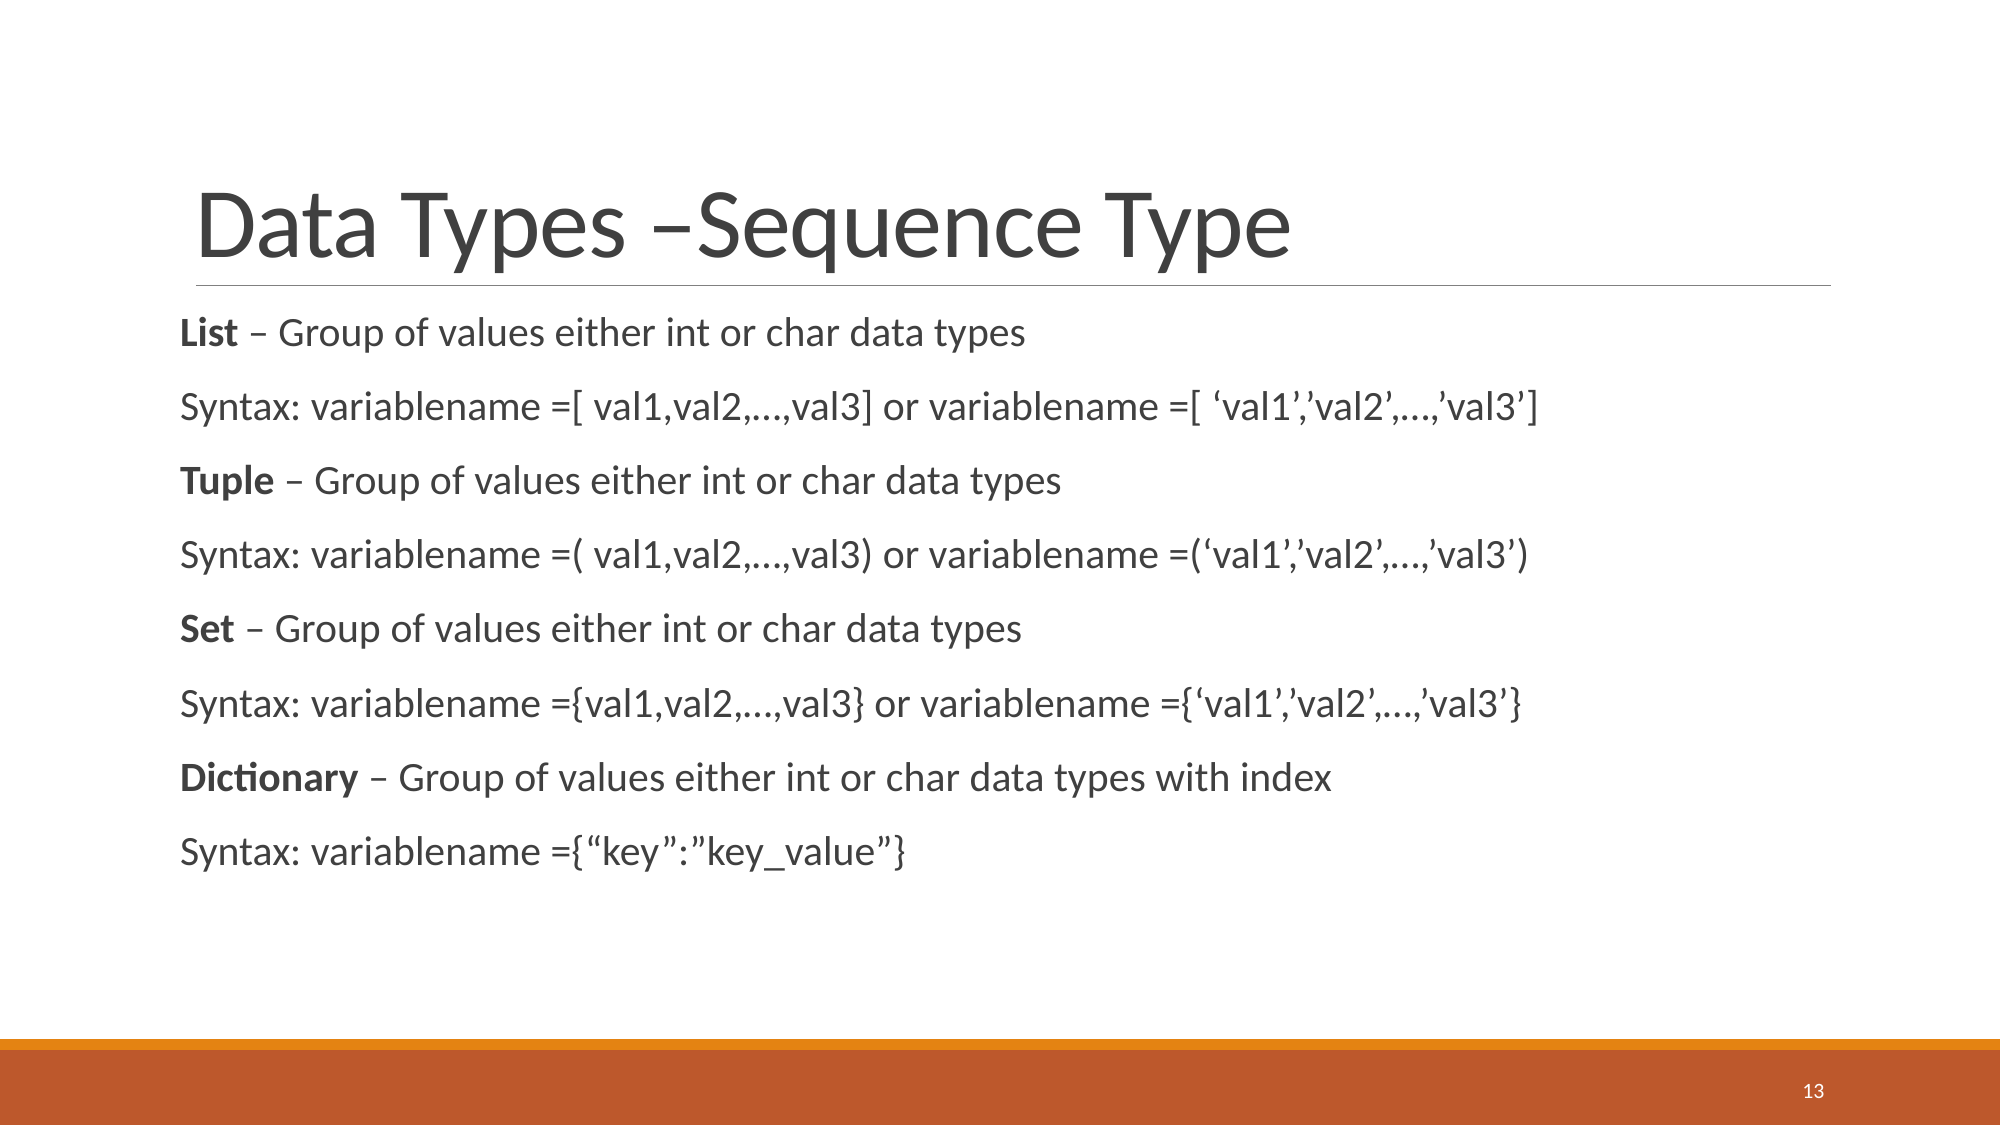

# Data Types –Sequence Type
List – Group of values either int or char data types
Syntax: variablename =[ val1,val2,…,val3] or variablename =[ ‘val1’,’val2’,…,’val3’]
Tuple – Group of values either int or char data types
Syntax: variablename =( val1,val2,…,val3) or variablename =(‘val1’,’val2’,…,’val3’)
Set – Group of values either int or char data types
Syntax: variablename ={val1,val2,…,val3} or variablename ={‘val1’,’val2’,…,’val3’}
Dictionary – Group of values either int or char data types with index
Syntax: variablename ={“key”:”key_value”}

13